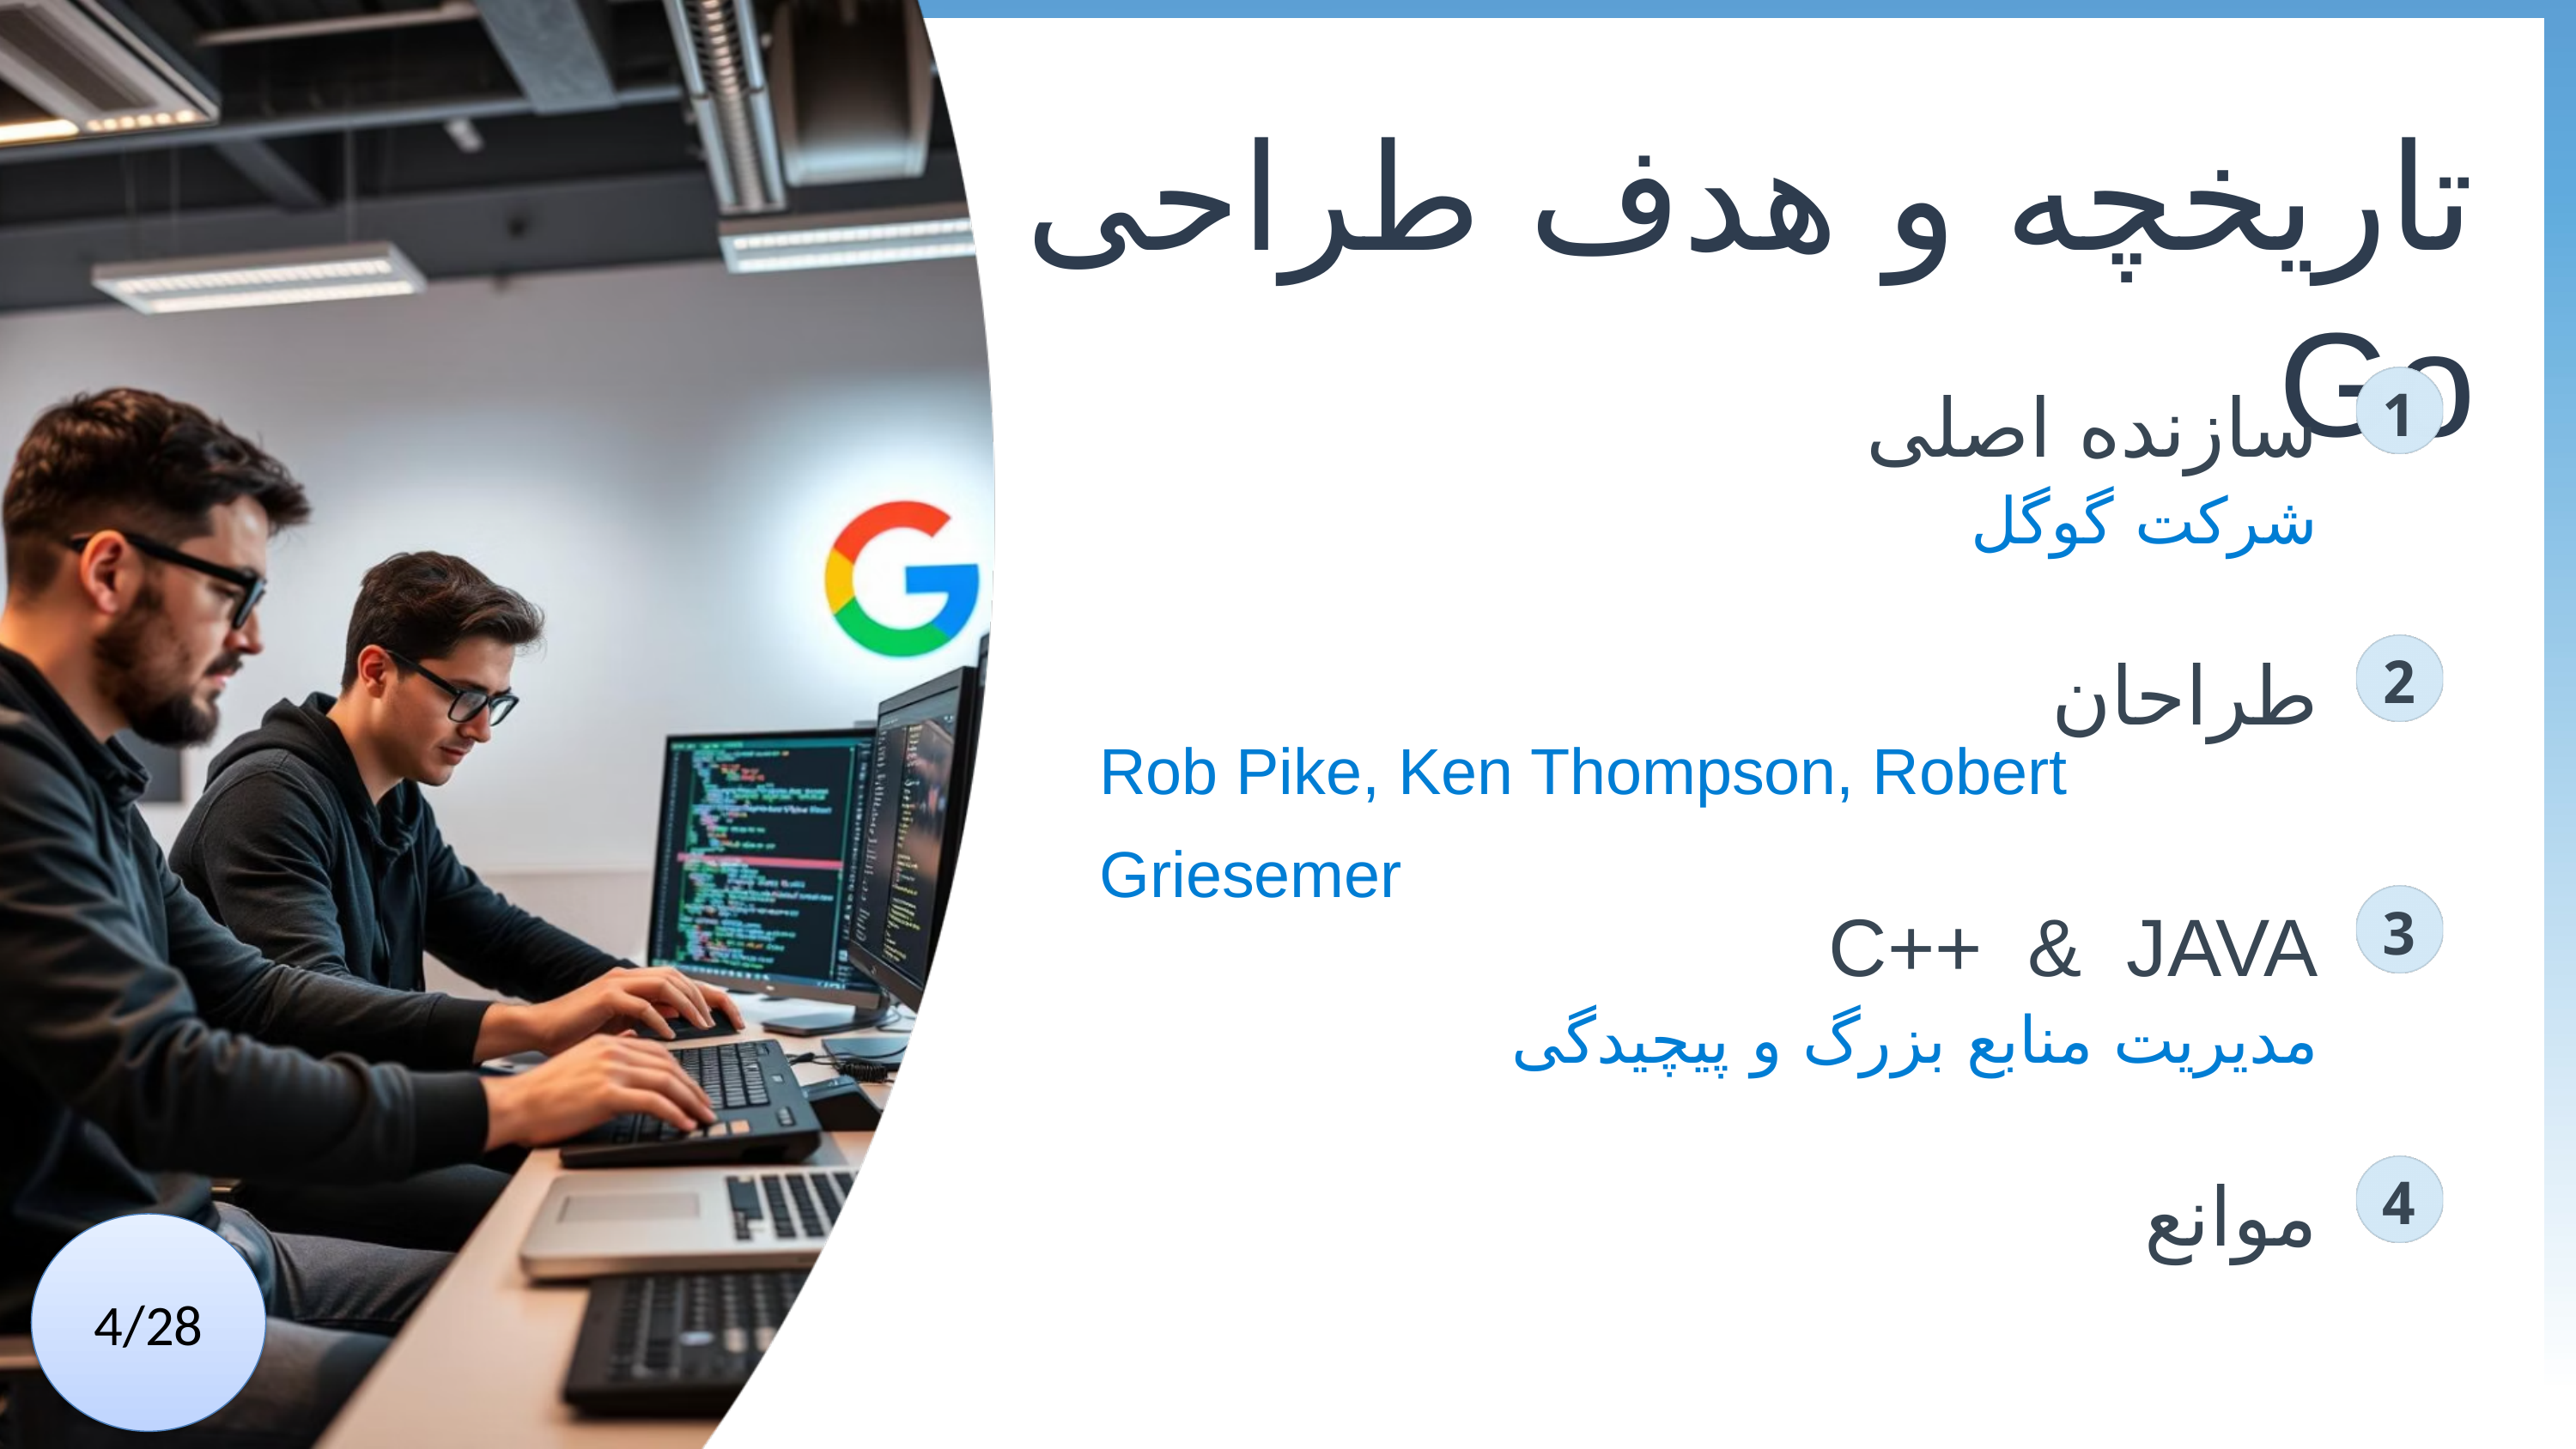

تاریخچه و هدف طراحی Go

سازنده اصلی
1
شرکت گوگل

طراحان
2
Rob Pike, Ken Thompson, Robert Griesemer

C++  &  JAVA
3
مدیریت منابع بزرگ و پیچیدگی

موانع
4
4/28